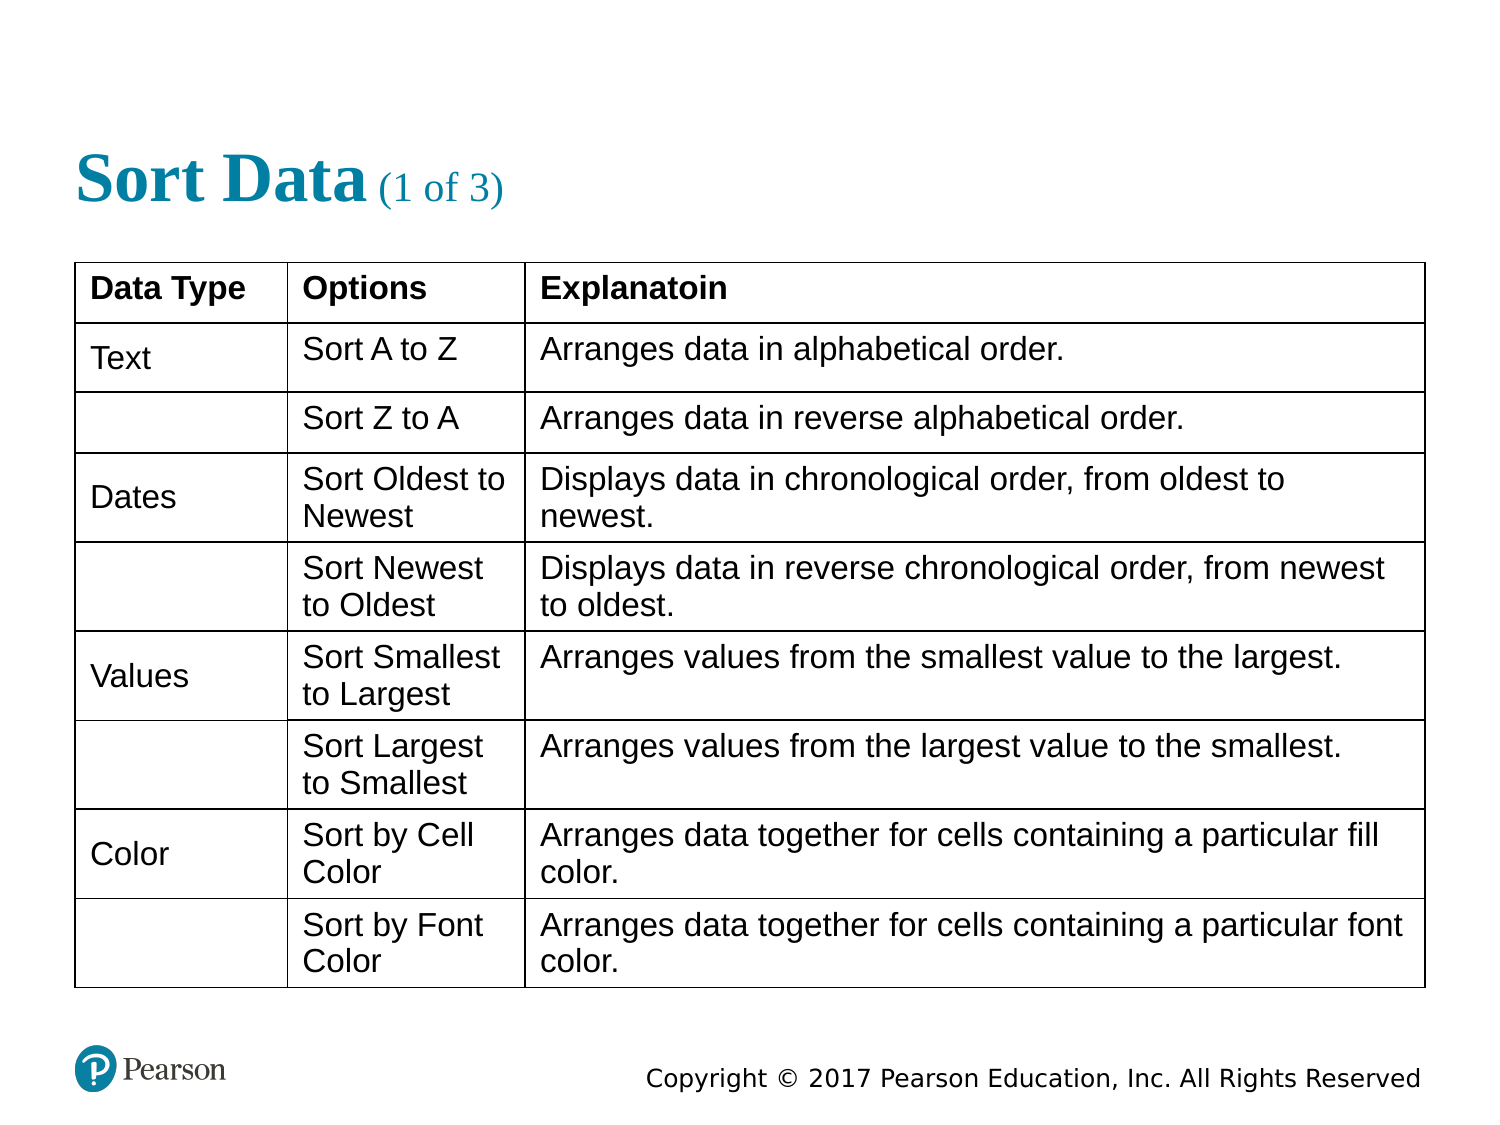

# Sort Data (1 of 3)
| Data Type | Options | Explanatoin |
| --- | --- | --- |
| Text | Sort A to Z | Arranges data in alphabetical order. |
| Blank | Sort Z to A | Arranges data in reverse alphabetical order. |
| Dates | Sort Oldest to Newest | Displays data in chronological order, from oldest to newest. |
| Blank | Sort Newest to Oldest | Displays data in reverse chronological order, from newest to oldest. |
| Values | Sort Smallest to Largest | Arranges values from the smallest value to the largest. |
| Blank | Sort Largest to Smallest | Arranges values from the largest value to the smallest. |
| Color | Sort by Cell Color | Arranges data together for cells containing a particular fill color. |
| Blank | Sort by Font Color | Arranges data together for cells containing a particular font color. |